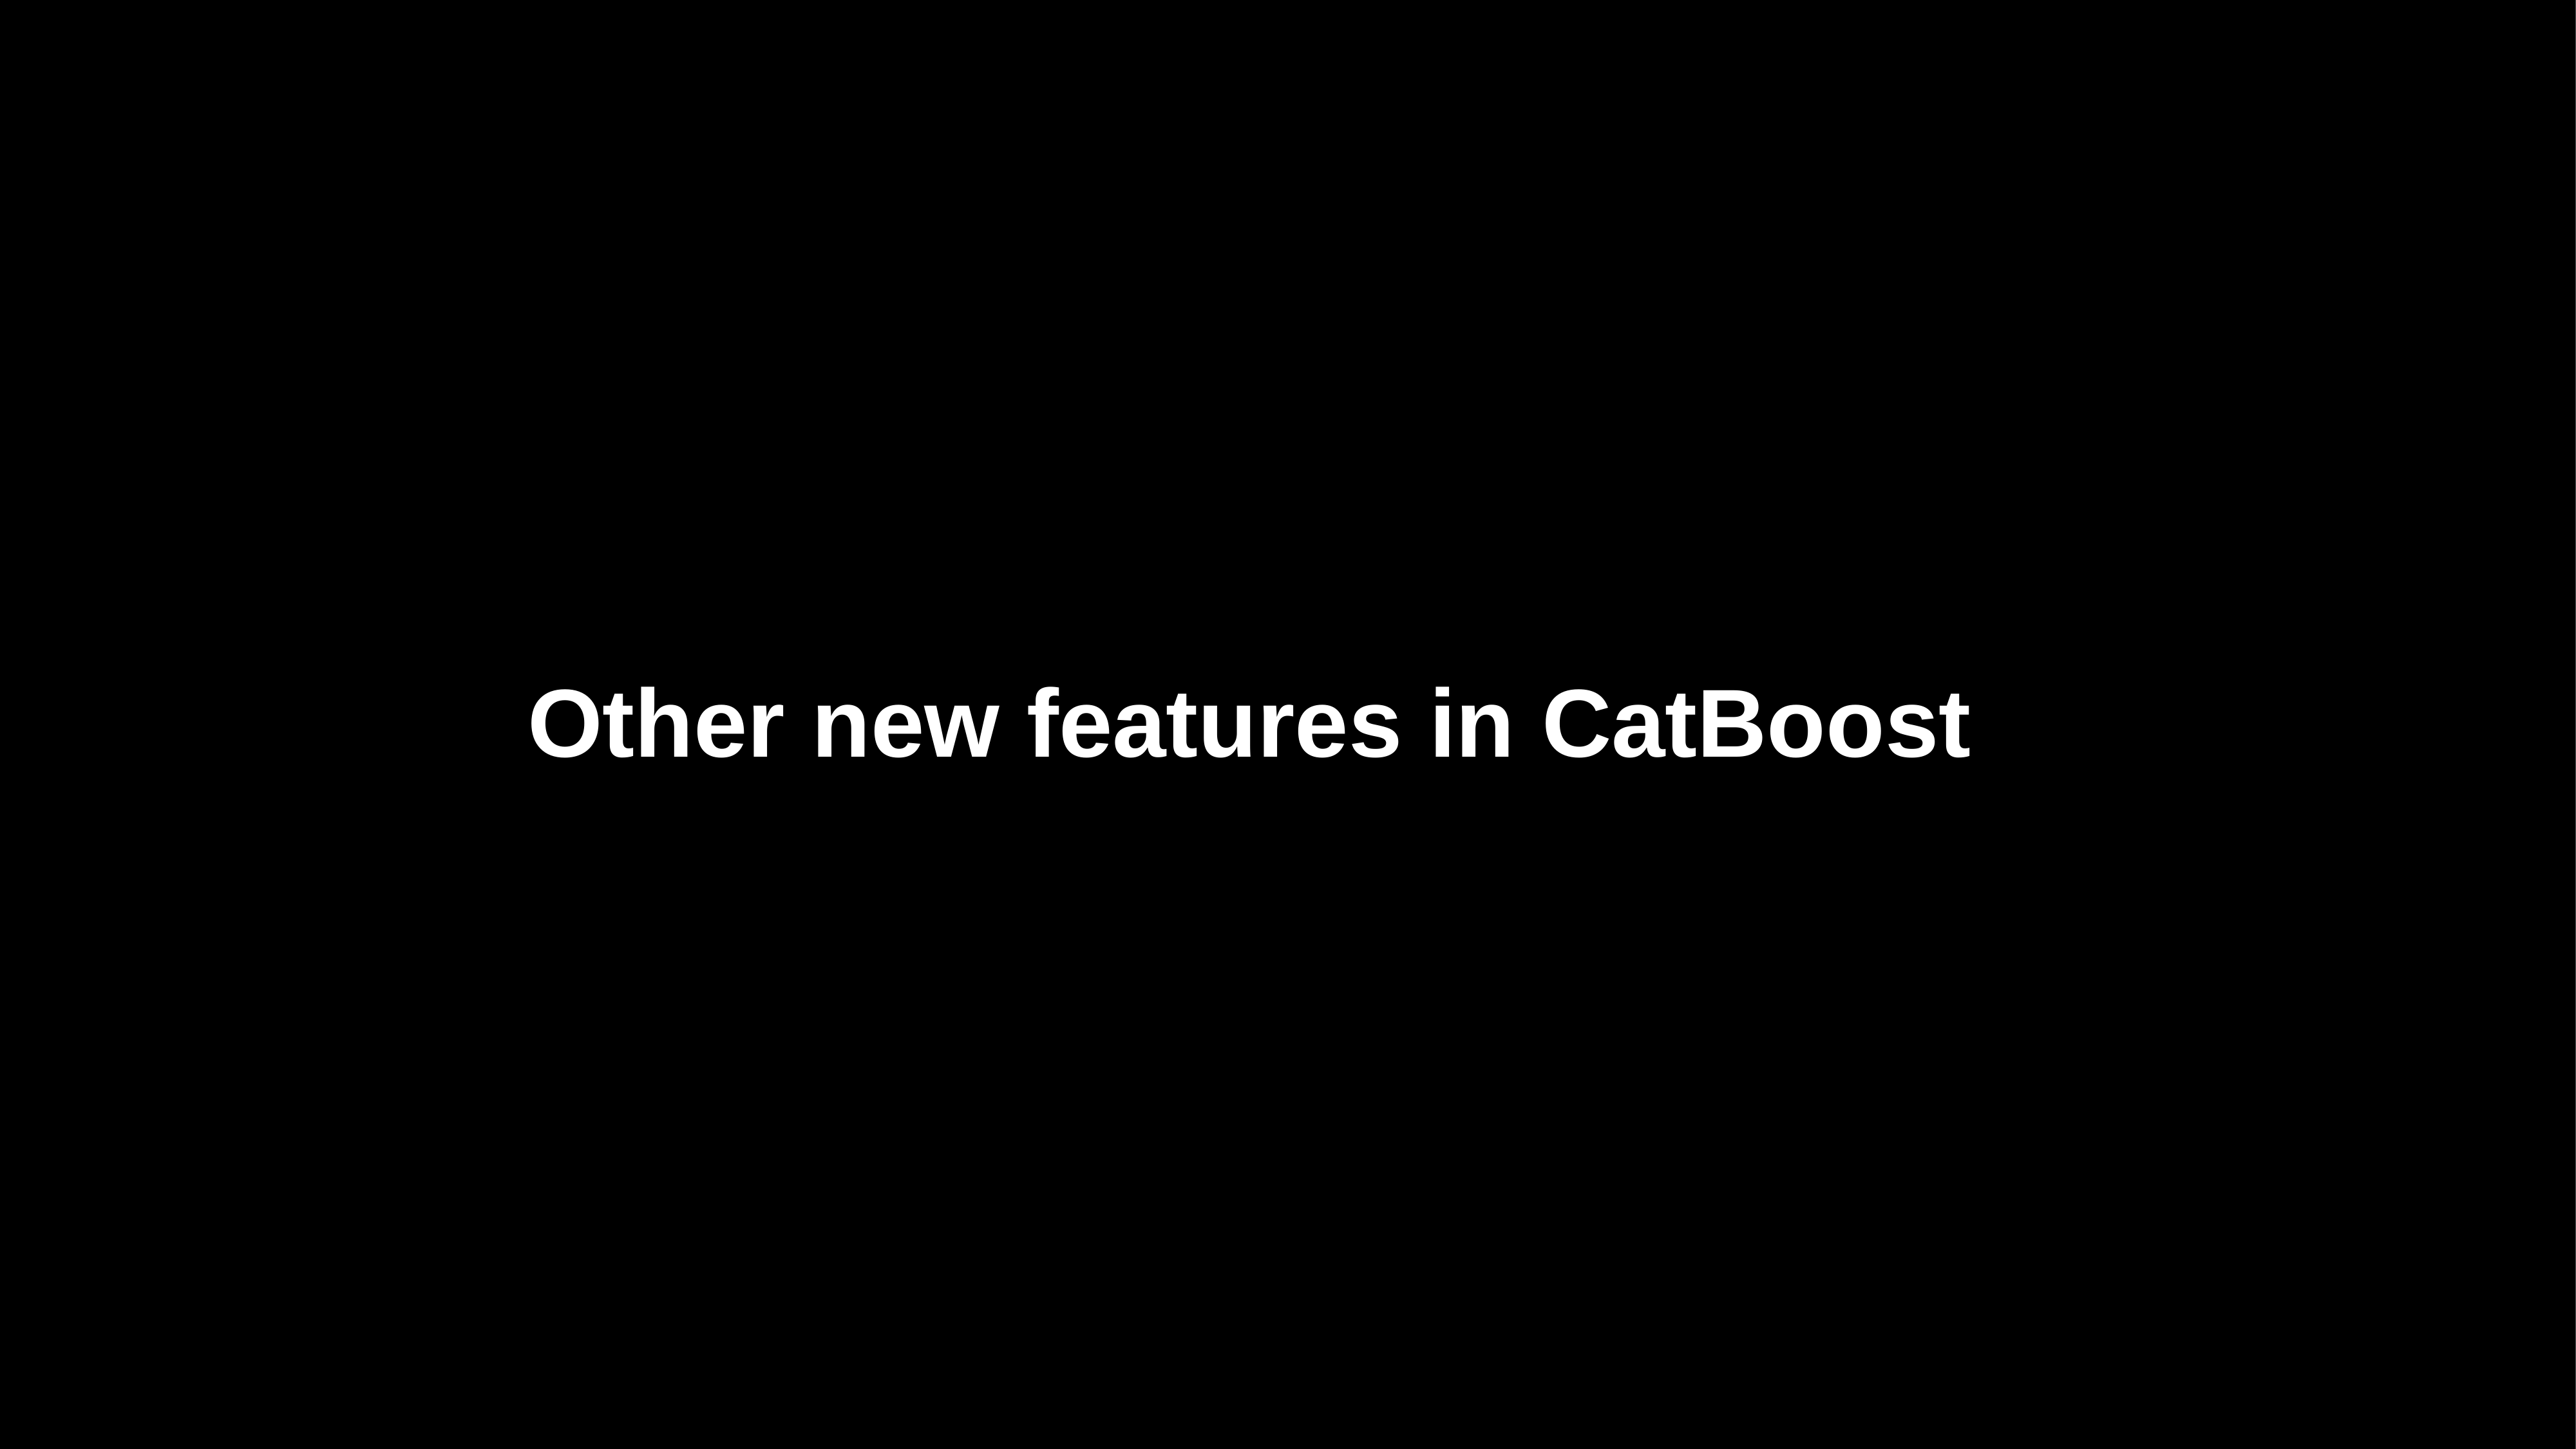

^
# Other new features in CatBoost